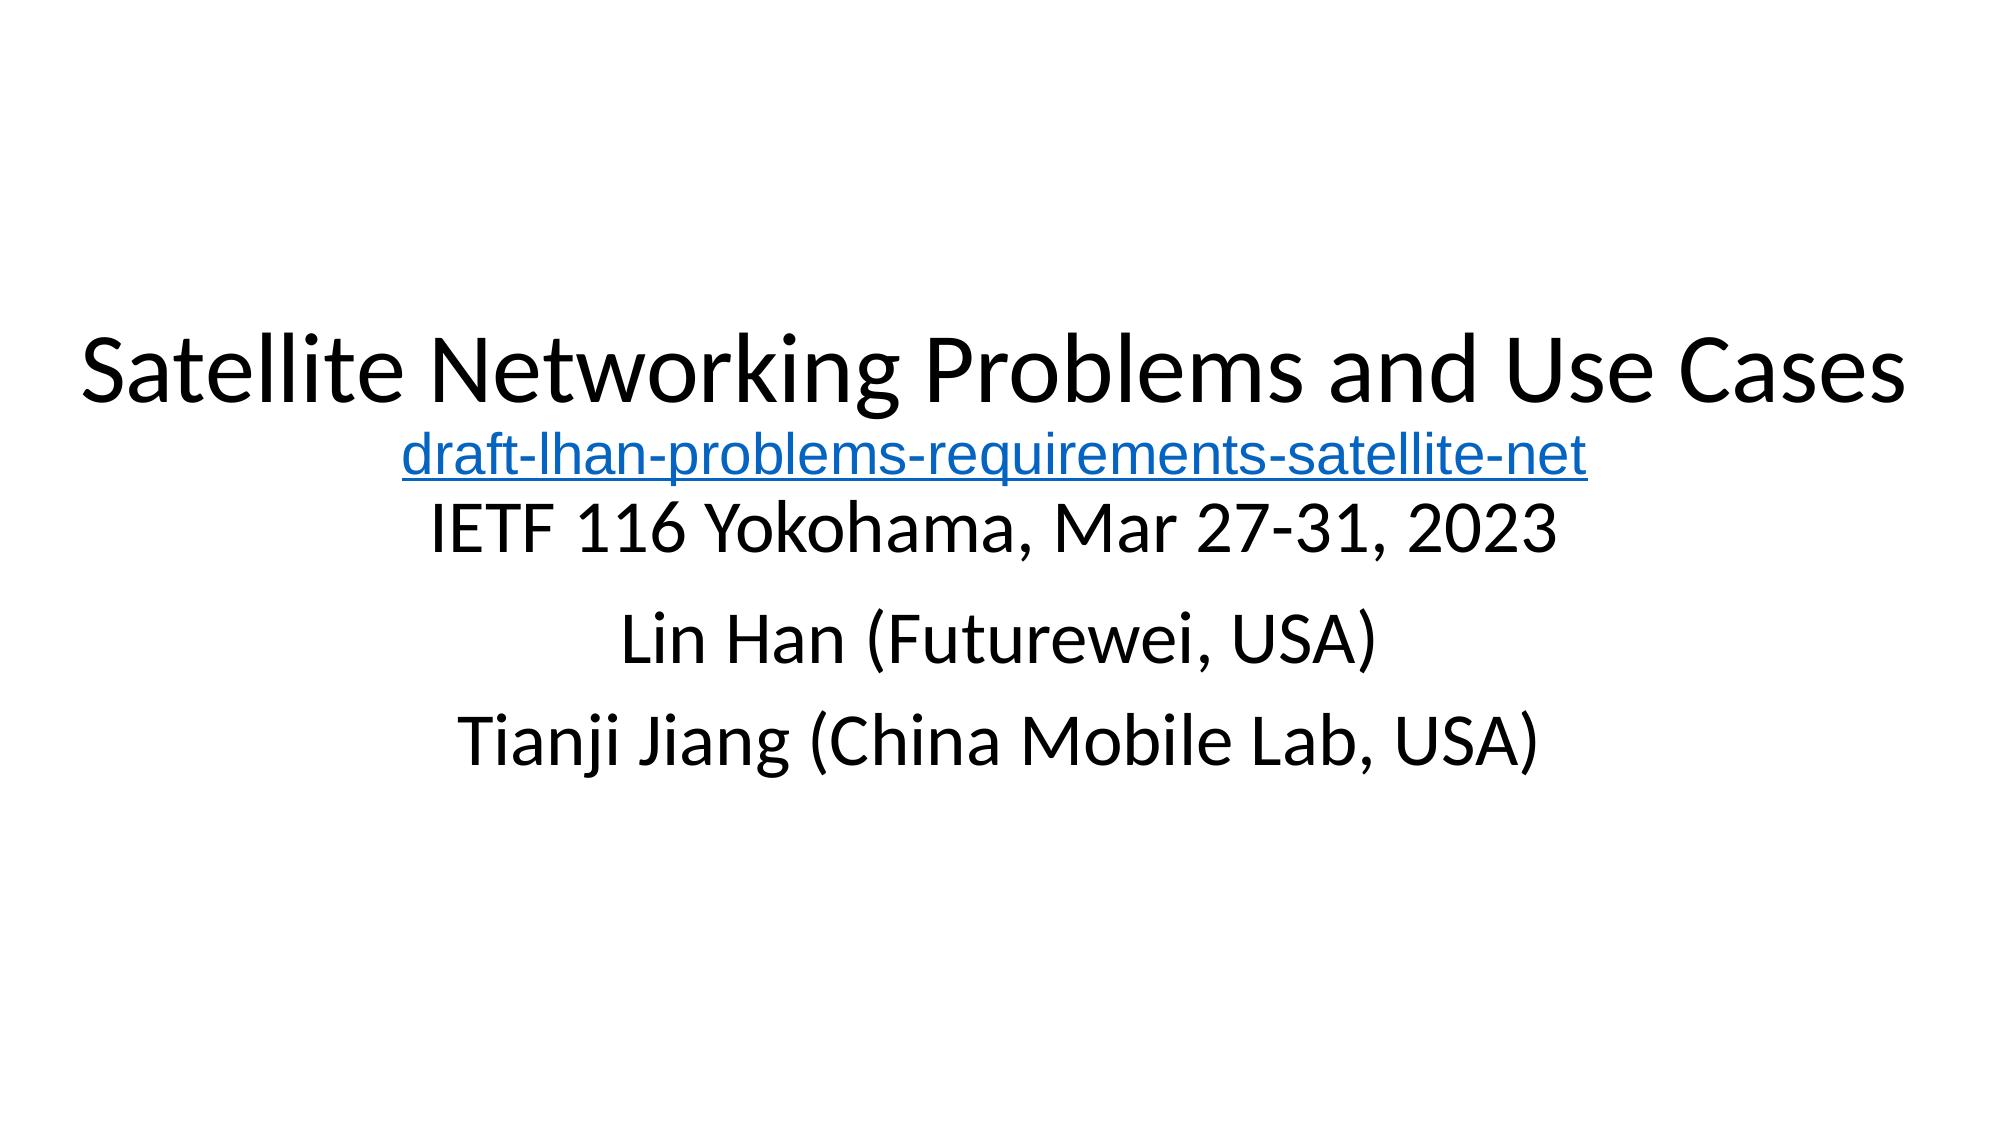

# Satellite Networking Problems and Use Cases draft-lhan-problems-requirements-satellite-net IETF 116 Yokohama, Mar 27-31, 2023
Lin Han (Futurewei, USA)
Tianji Jiang (China Mobile Lab, USA)